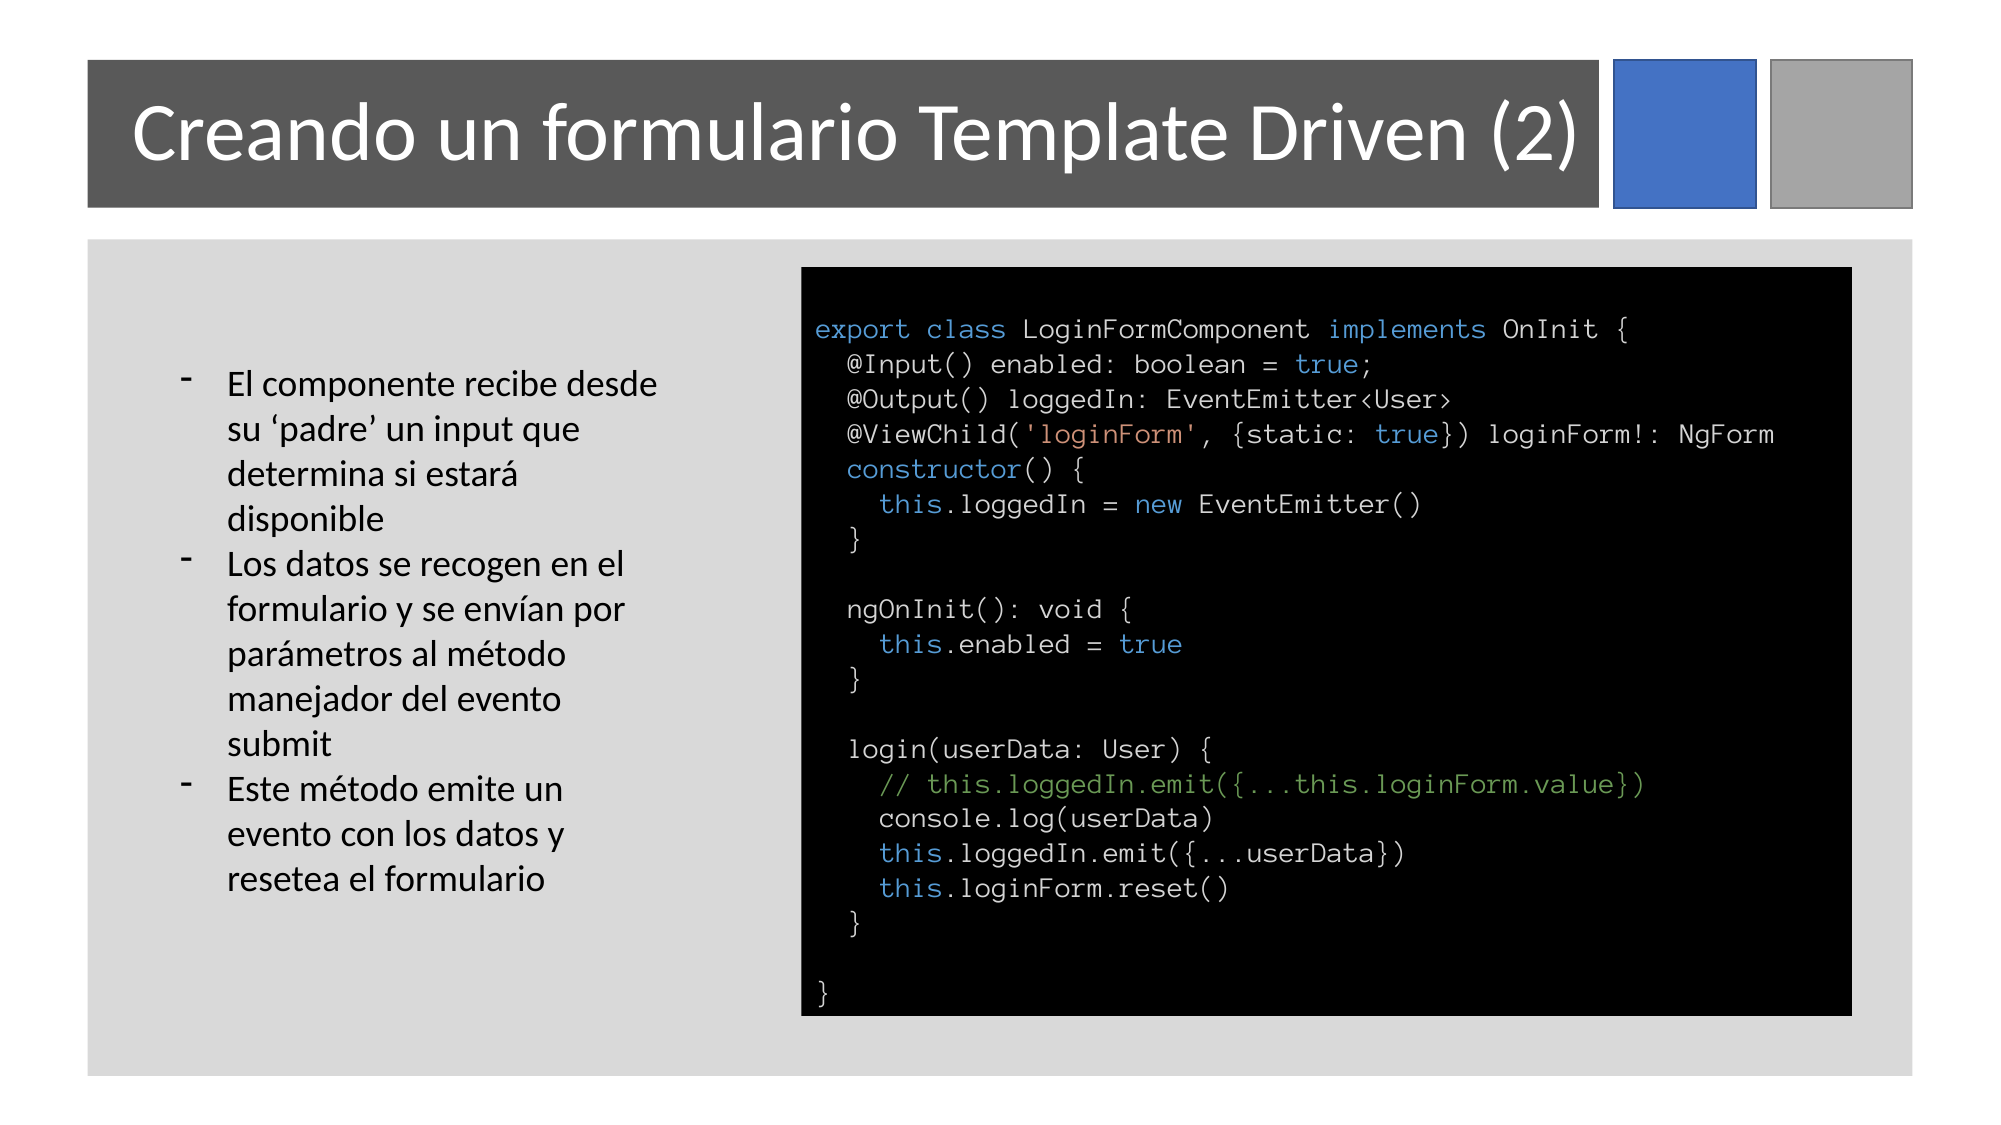

# Creando un formulario Template Driven (2)

export class LoginFormComponent implements OnInit {
  @Input() enabled: boolean = true;
  @Output() loggedIn: EventEmitter<User>
  @ViewChild('loginForm', {static: true}) loginForm!: NgForm
  constructor() {
    this.loggedIn = new EventEmitter()
  }
  ngOnInit(): void {
    this.enabled = true
  }
  login(userData: User) {
    // this.loggedIn.emit({...this.loginForm.value})
    console.log(userData)
    this.loggedIn.emit({...userData})
    this.loginForm.reset()
  }
}
El componente recibe desde su ‘padre’ un input que determina si estará disponible
Los datos se recogen en el formulario y se envían por parámetros al método manejador del evento submit
Este método emite un evento con los datos y resetea el formulario